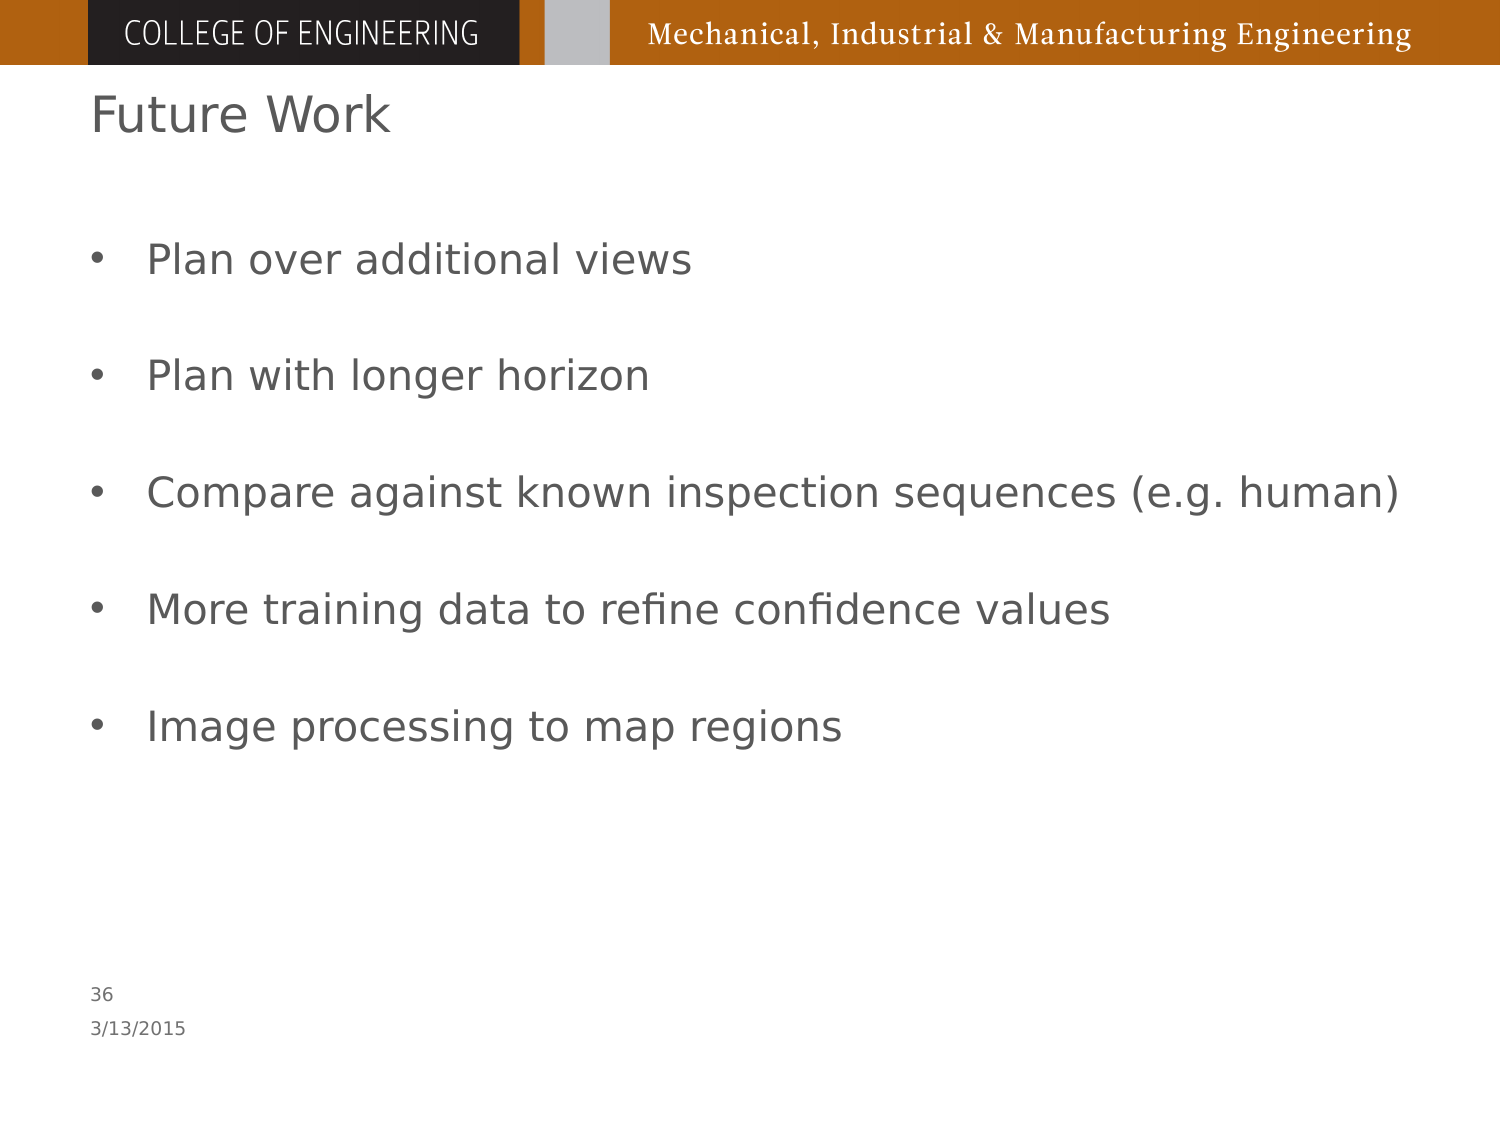

# Future Work
Plan over additional views

Plan with longer horizon

Compare against known inspection sequences (e.g. human)

More training data to refine confidence values

Image processing to map regions

36
3/13/2015